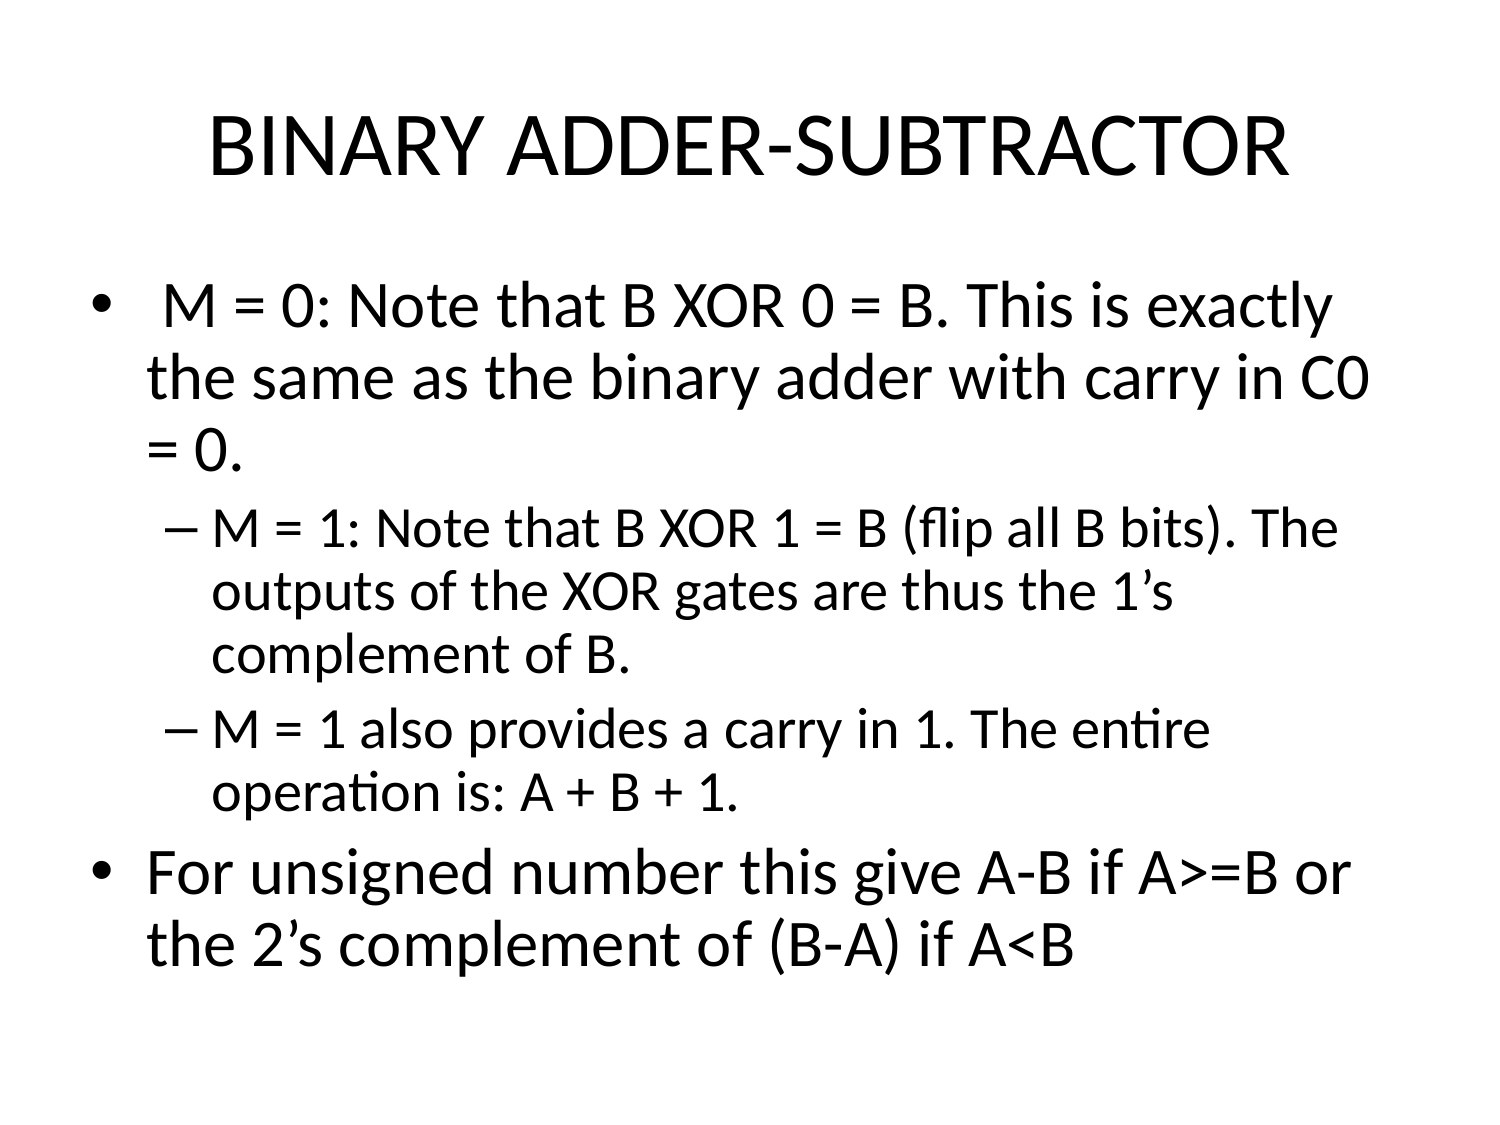

# BINARY ADDER-SUBTRACTOR
 M = 0: Note that B XOR 0 = B. This is exactly the same as the binary adder with carry in C0 = 0.
M = 1: Note that B XOR 1 = B (flip all B bits). The outputs of the XOR gates are thus the 1’s complement of B.
M = 1 also provides a carry in 1. The entire operation is: A + B + 1.
For unsigned number this give A-B if A>=B or the 2’s complement of (B-A) if A<B